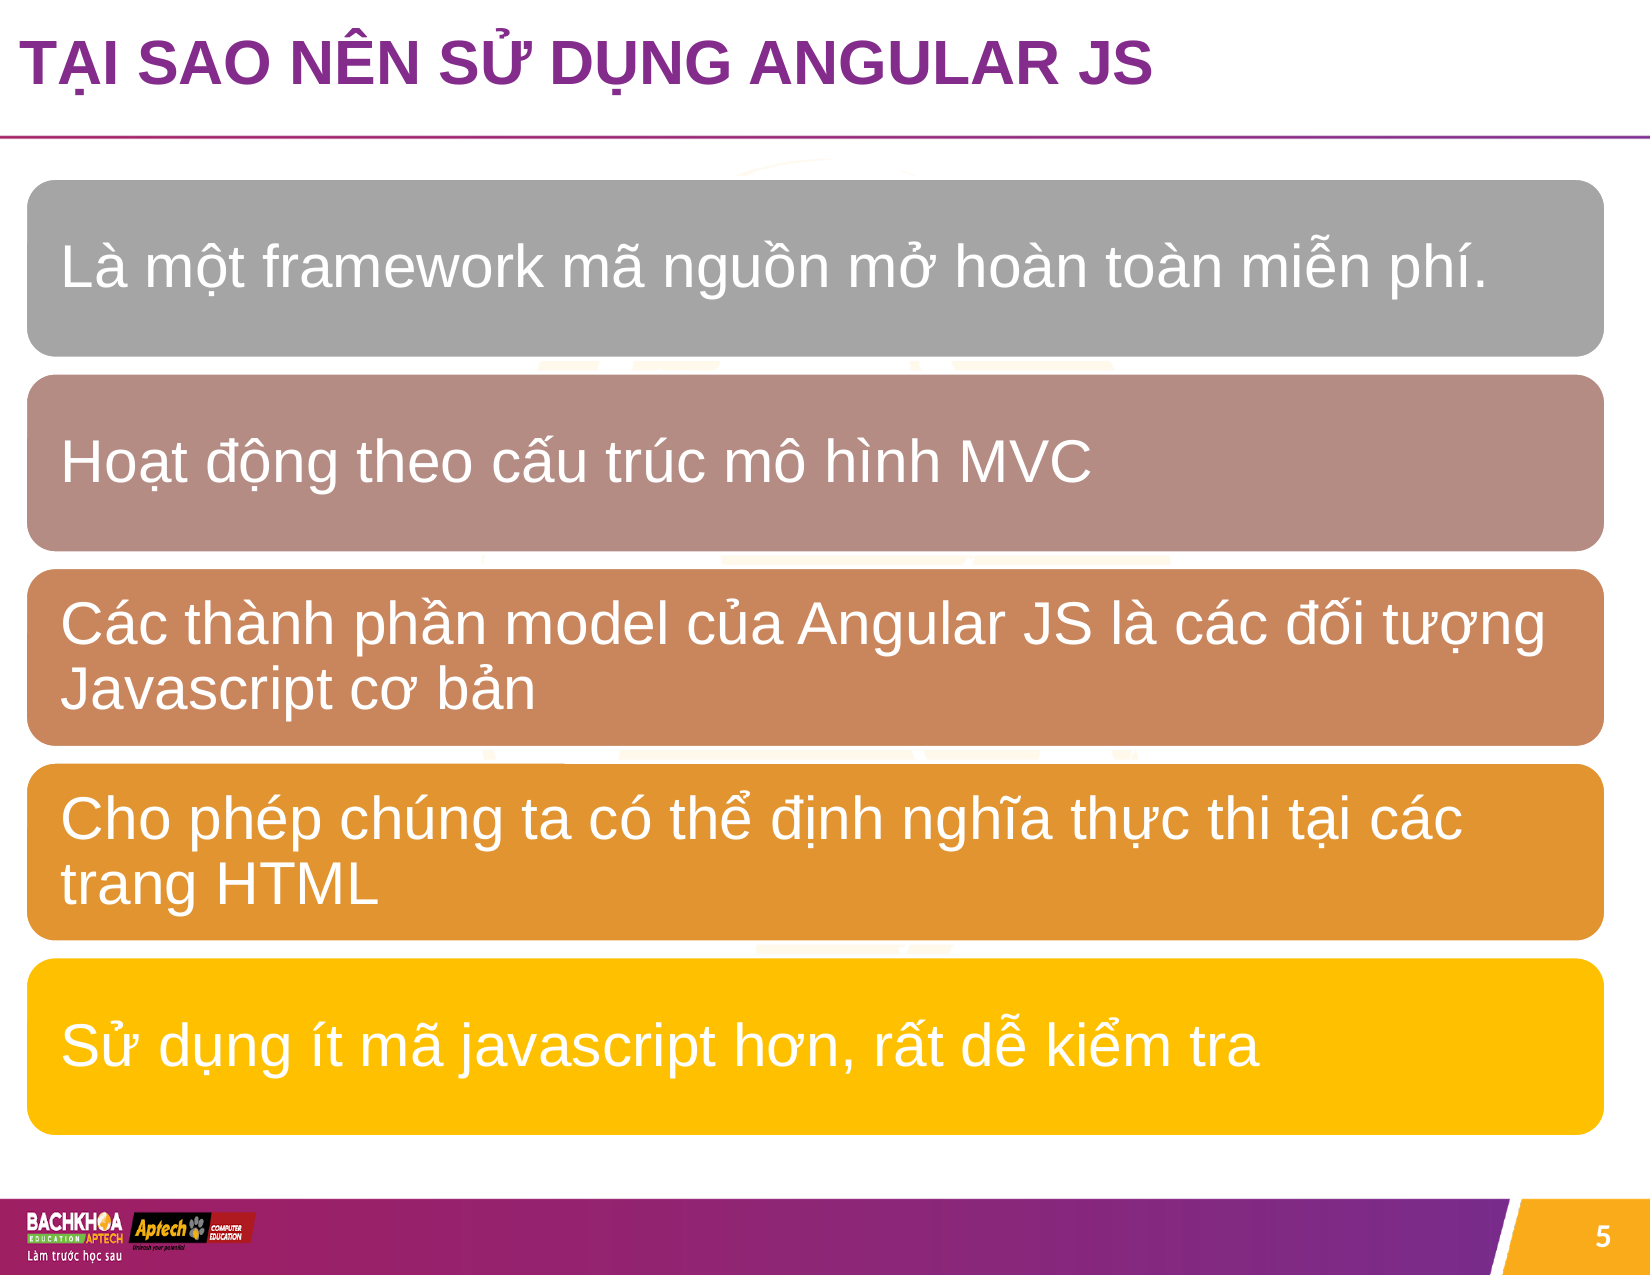

TẠI SAO NÊN SỬ DỤNG ANGULAR JS

Là một framework mã nguồn mở hoàn toàn miễn phí.
Hoạt động theo cấu trúc mô hình MVC
Các thành phần model của Angular JS là các đối tượng Javascript cơ bản
Cho phép chúng ta có thể định nghĩa thực thi tại các trang HTML
Sử dụng ít mã javascript hơn, rất dễ kiểm tra
5